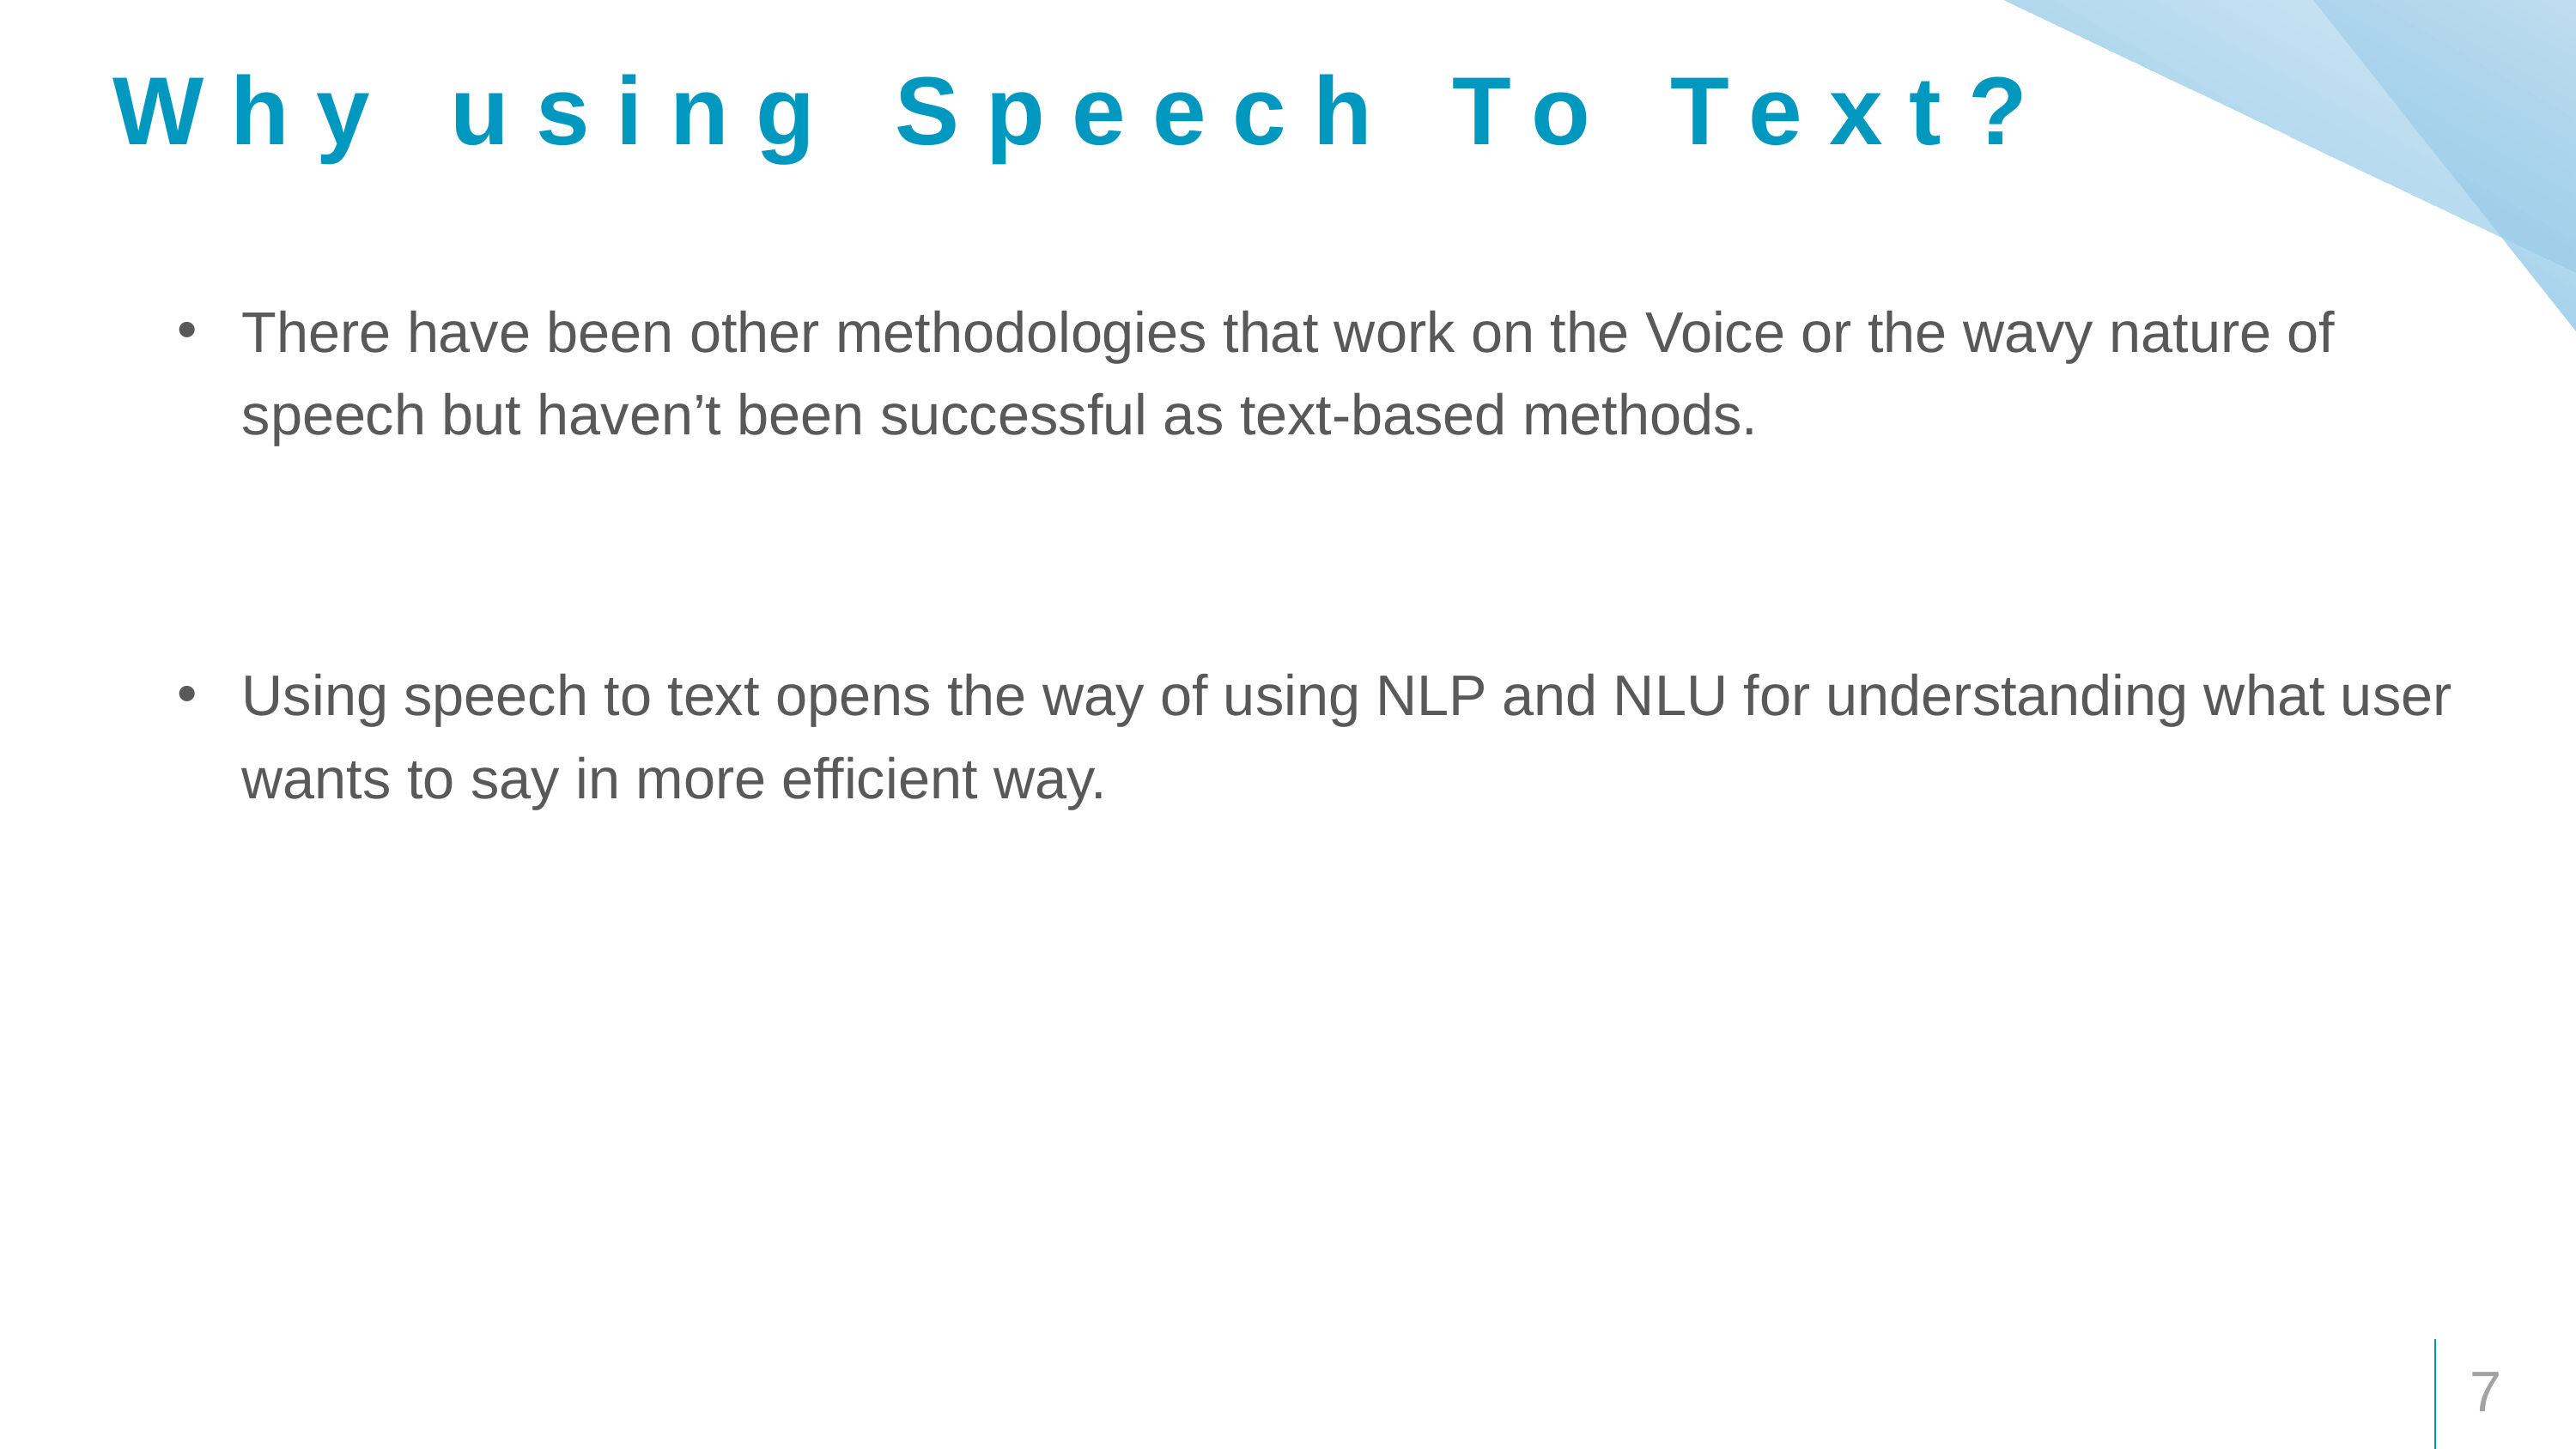

Why using Speech To Text?
There have been other methodologies that work on the Voice or the wavy nature of speech but haven’t been successful as text-based methods.

Using speech to text opens the way of using NLP and NLU for understanding what user wants to say in more efficient way.

7